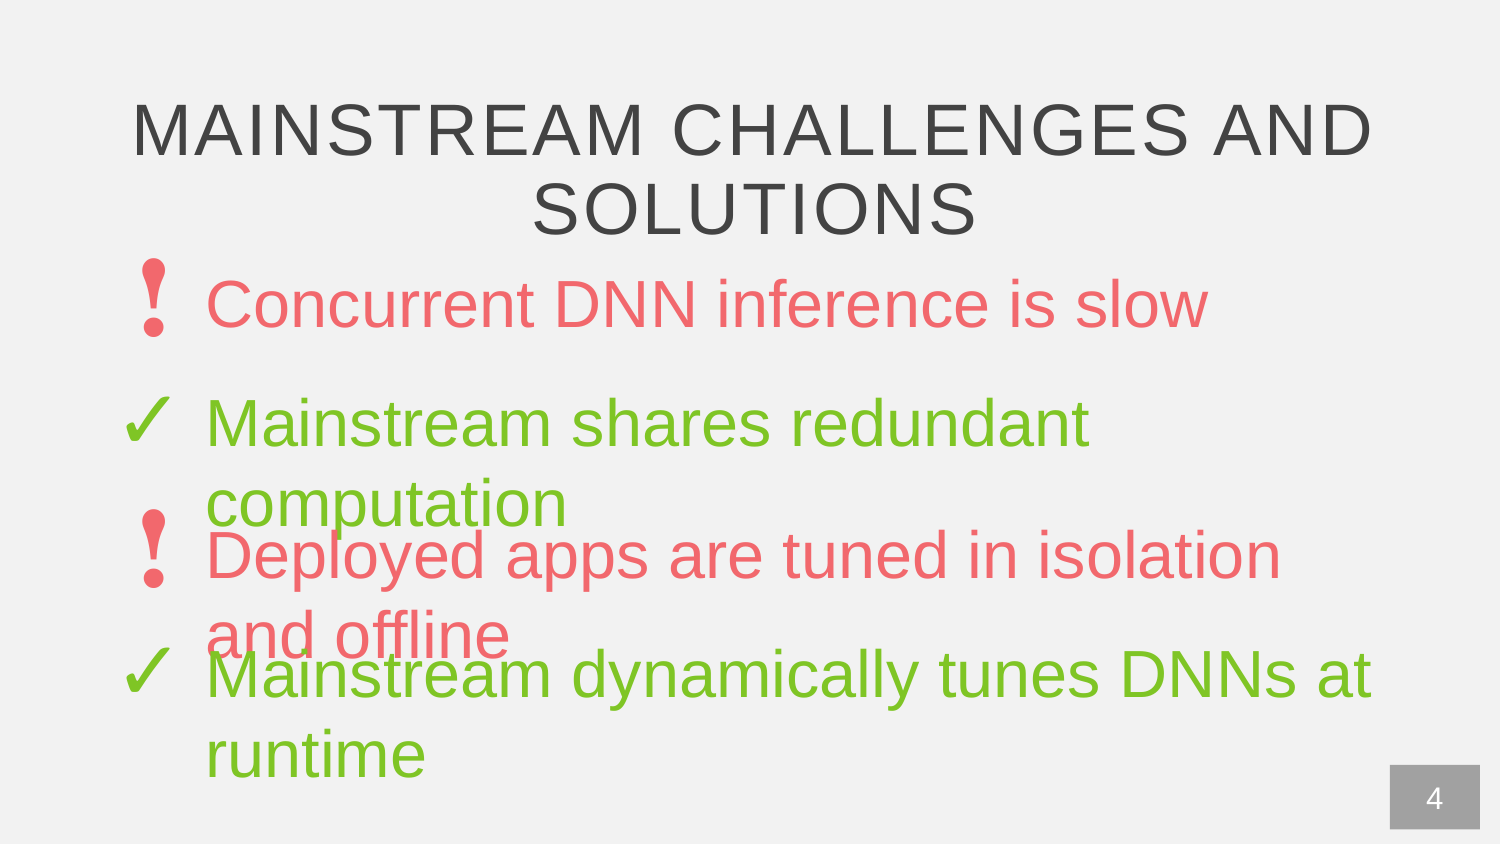

# Mainstream challenges and solutions
!
Concurrent DNN inference is slow
✓
Mainstream shares redundant computation
!
Deployed apps are tuned in isolation and offline
✓
Mainstream dynamically tunes DNNs at runtime
4